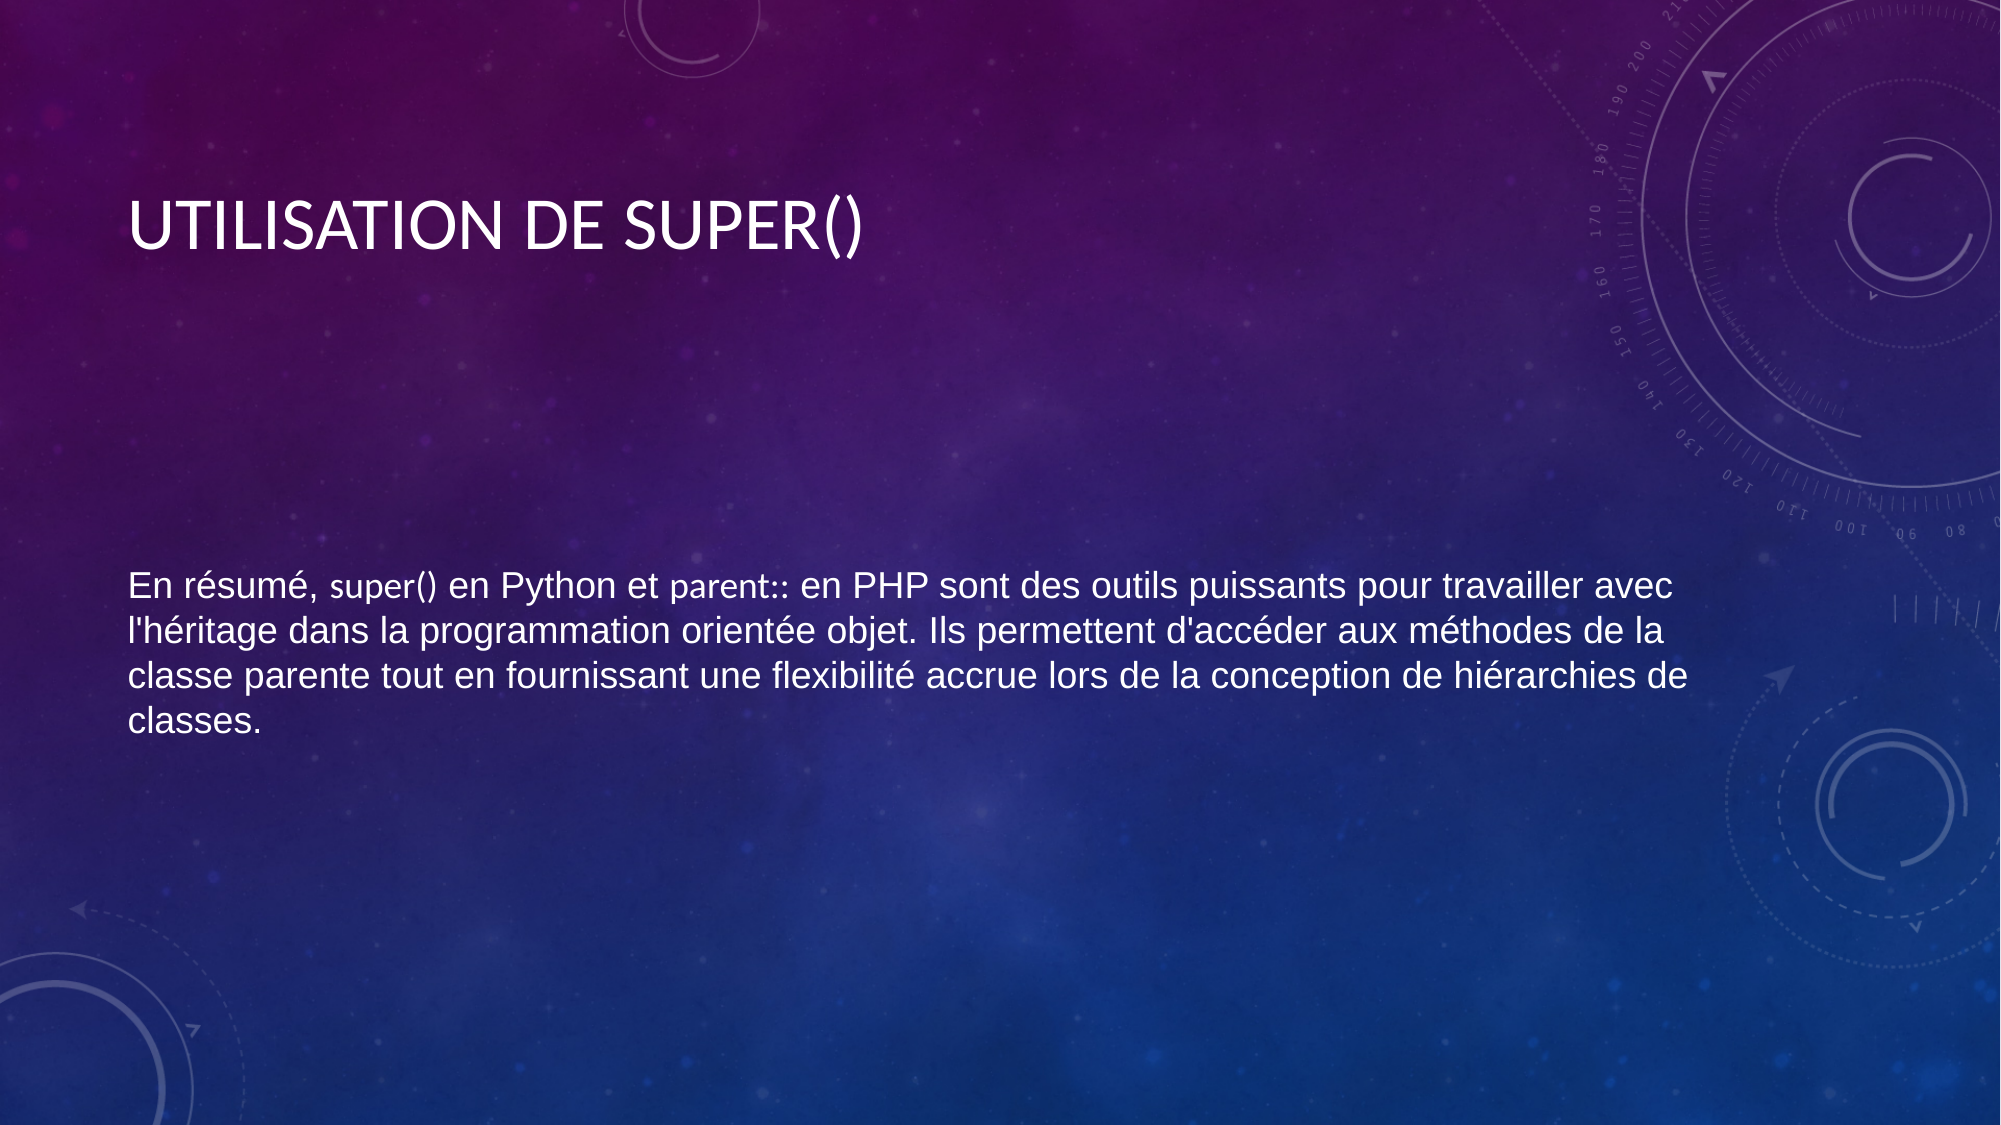

# Utilisation de super()
En résumé, super() en Python et parent:: en PHP sont des outils puissants pour travailler avec l'héritage dans la programmation orientée objet. Ils permettent d'accéder aux méthodes de la classe parente tout en fournissant une flexibilité accrue lors de la conception de hiérarchies de classes.